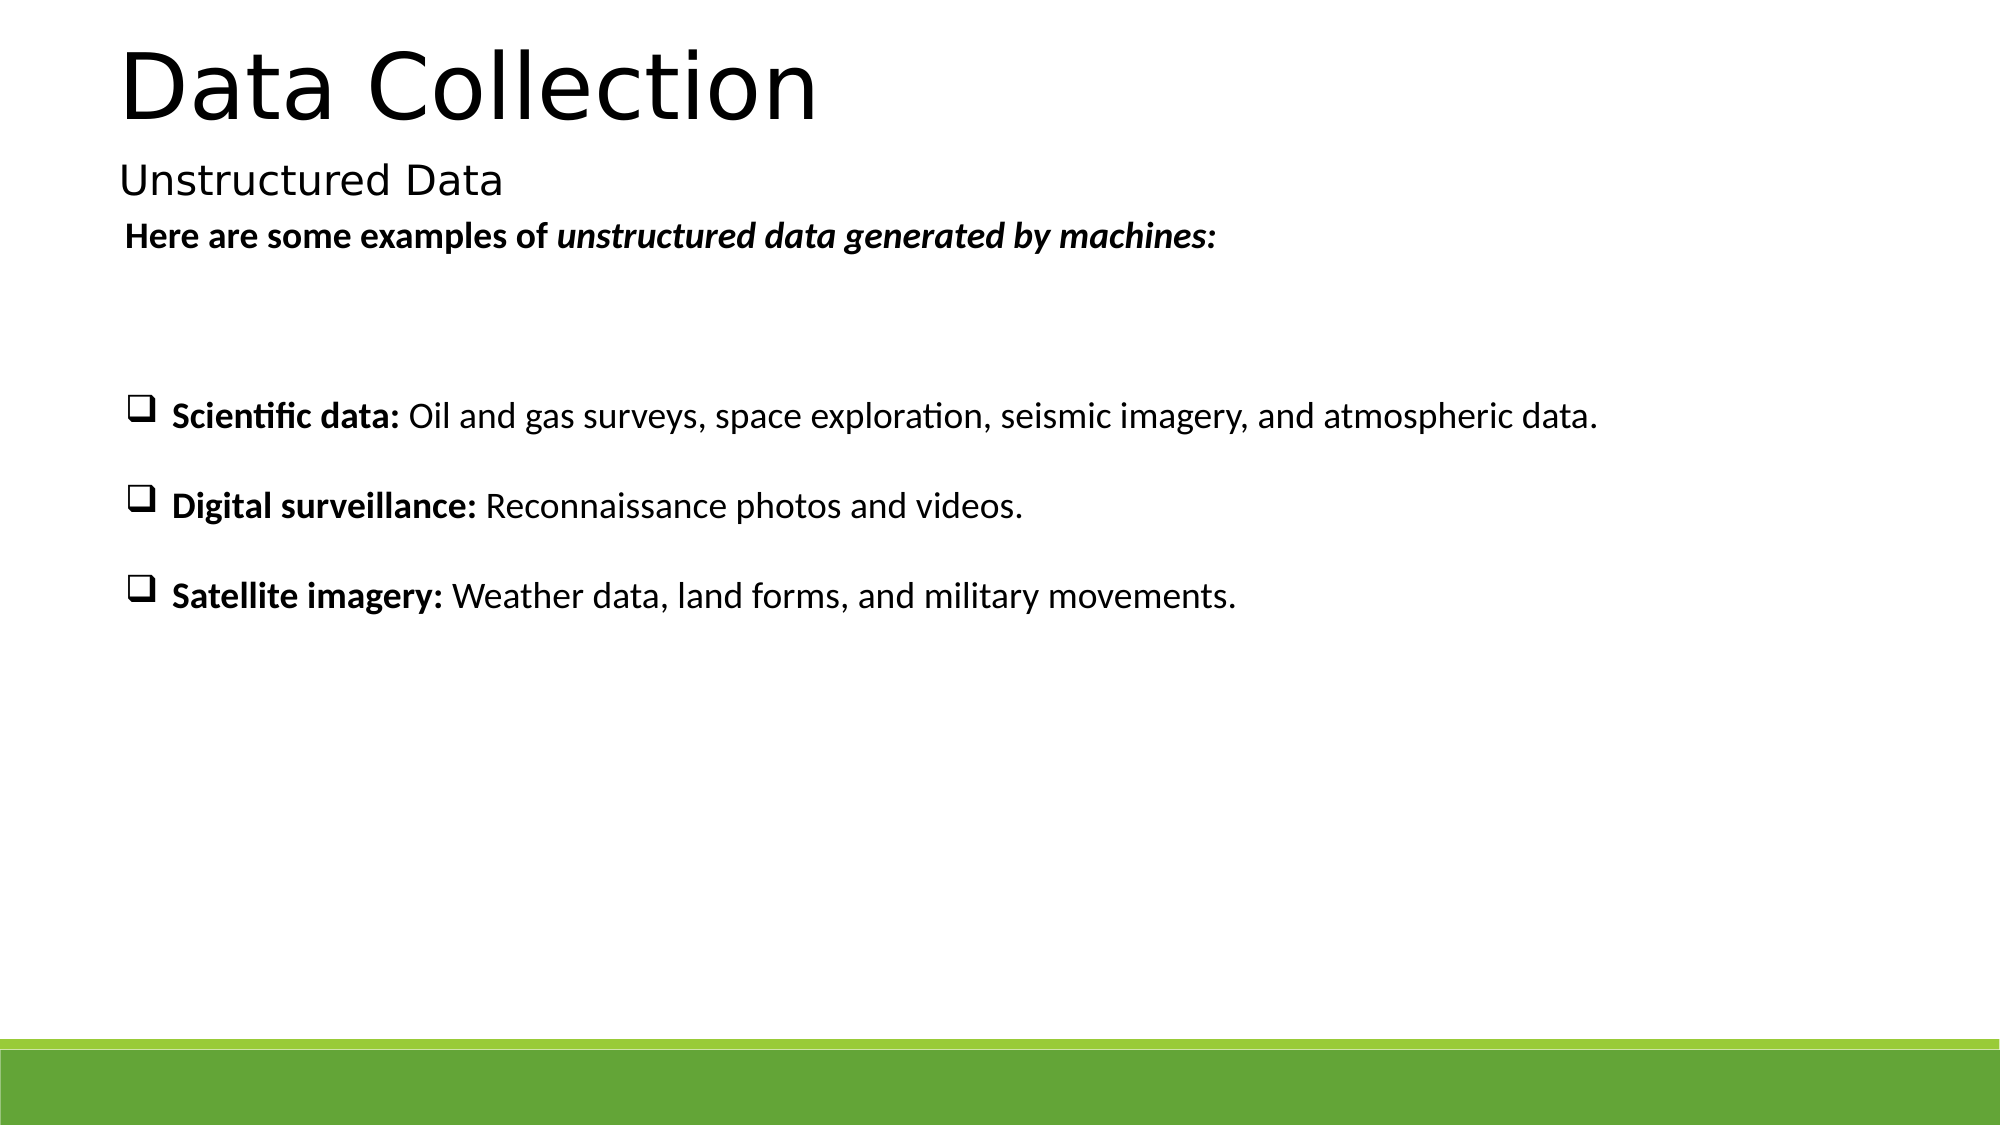

Data Collection

Unstructured Data
Here are some examples of unstructured data generated by machines:

Scientific data: Oil and gas surveys, space exploration, seismic imagery, and atmospheric data.

Digital surveillance: Reconnaissance photos and videos.

Satellite imagery: Weather data, land forms, and military movements.